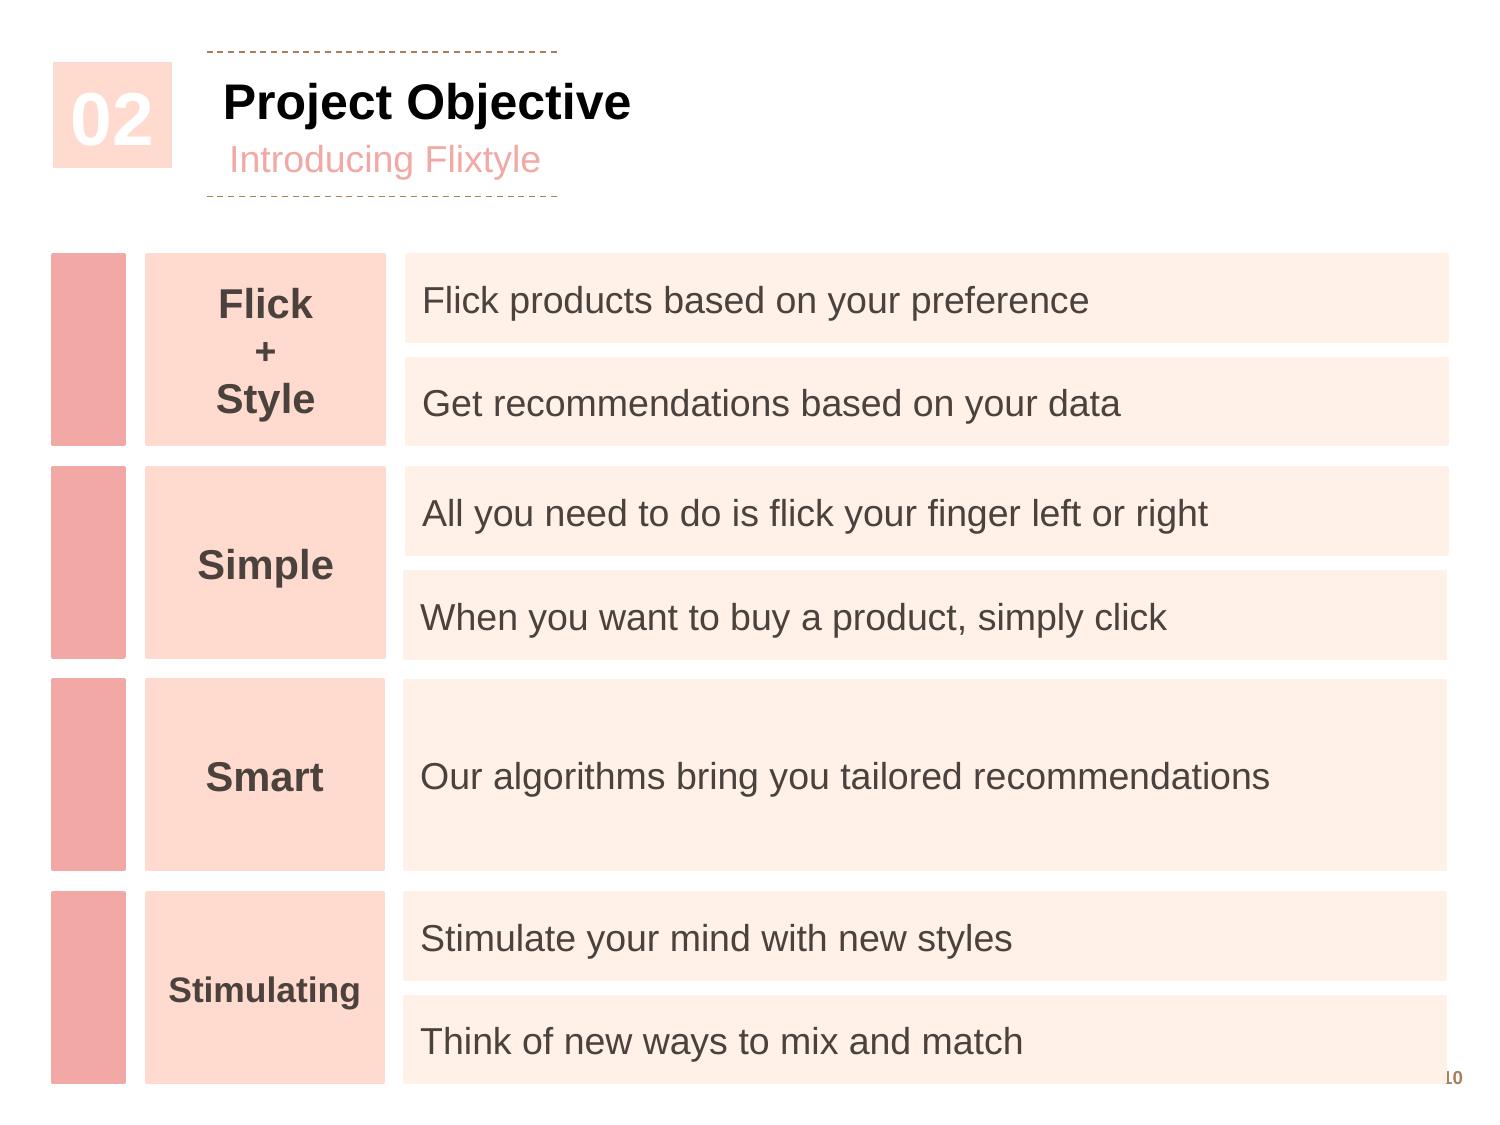

02
Project Objective
Introducing Flixtyle

Flick
+
Style
Flick products based on your preference
Get recommendations based on your data

Simple
All you need to do is flick your finger left or right
When you want to buy a product, simply click
03

Smart
Our algorithms bring you tailored recommendations

Stimulating
Stimulate your mind with new styles
Think of new ways to mix and match
10